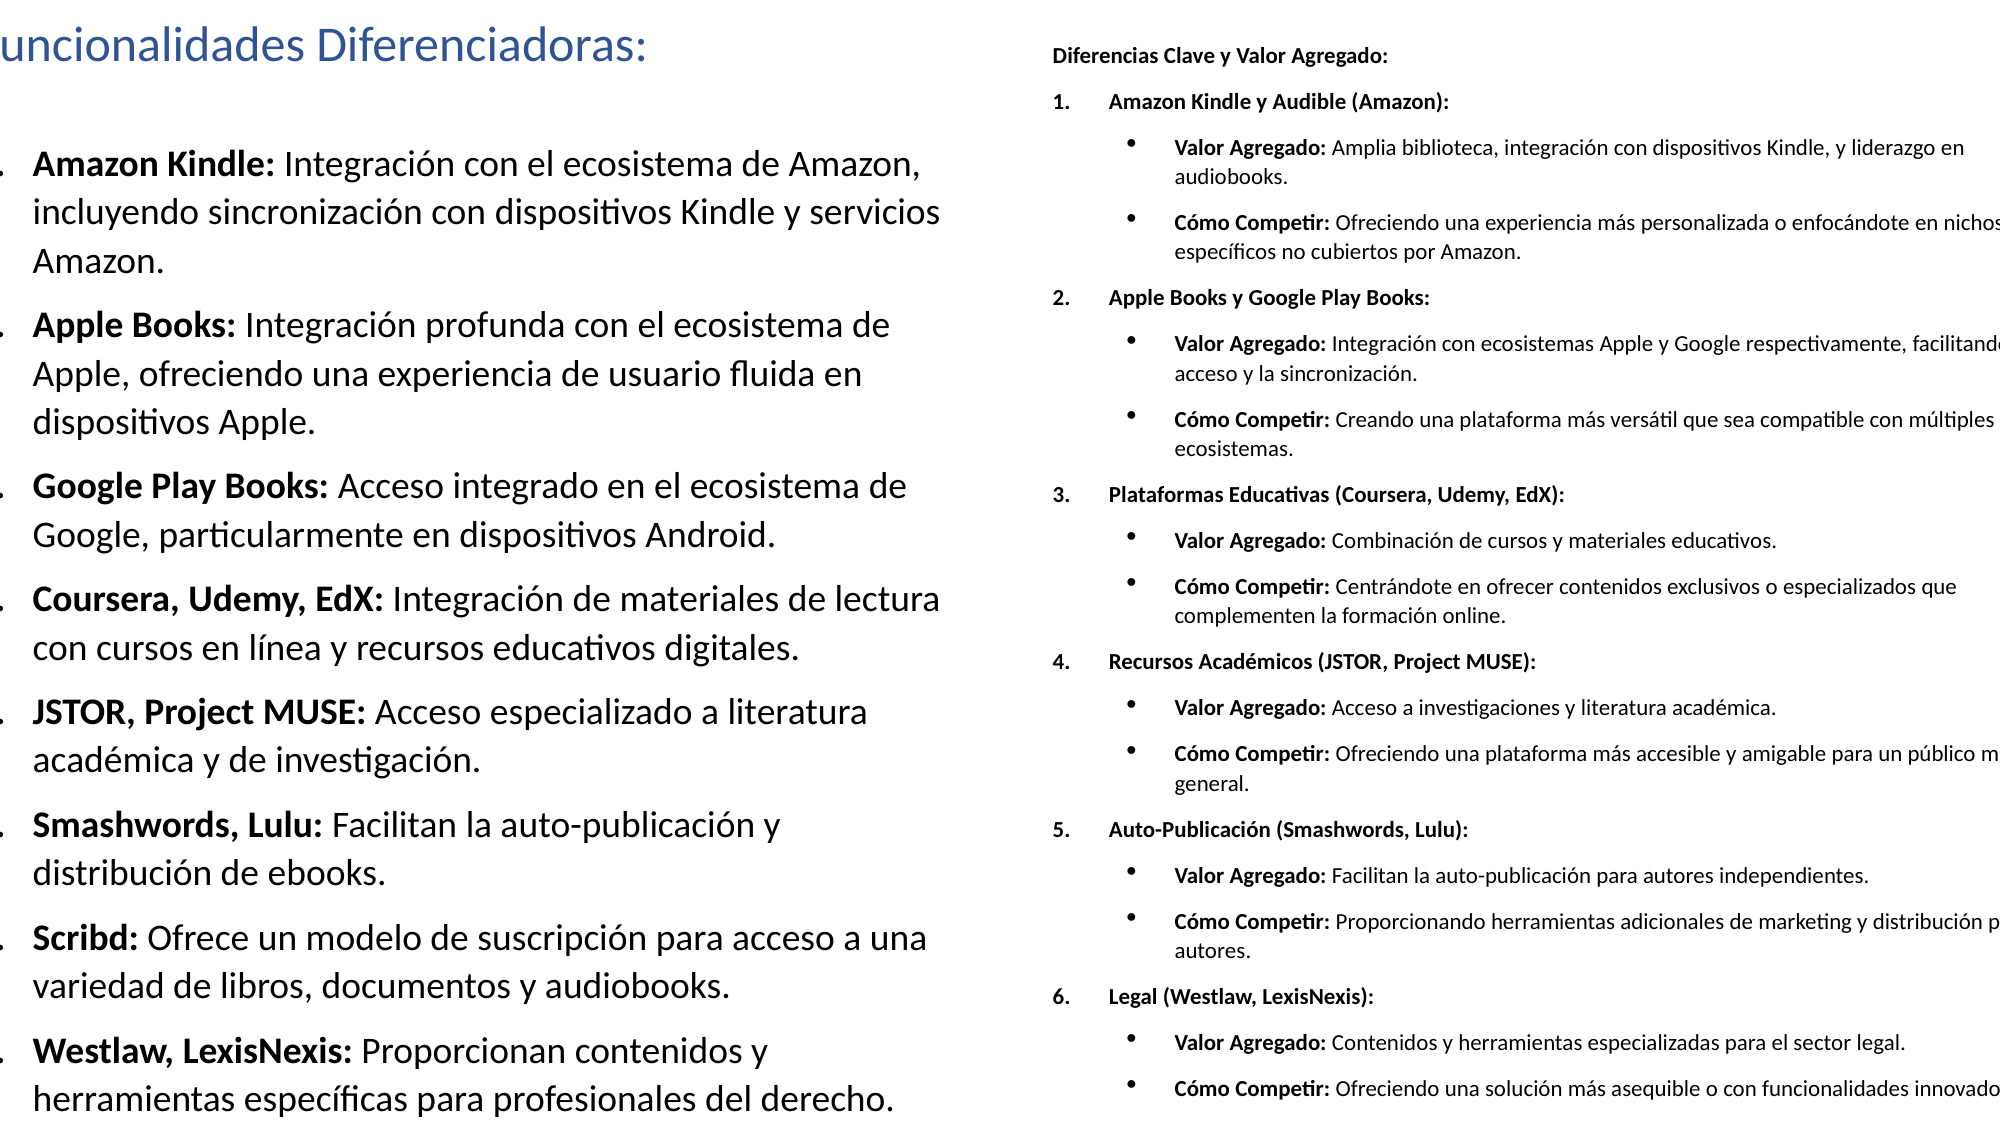

Funcionalidades Diferenciadoras:

Amazon Kindle: Integración con el ecosistema de Amazon, incluyendo sincronización con dispositivos Kindle y servicios Amazon.
Apple Books: Integración profunda con el ecosistema de Apple, ofreciendo una experiencia de usuario fluida en dispositivos Apple.
Google Play Books: Acceso integrado en el ecosistema de Google, particularmente en dispositivos Android.
Coursera, Udemy, EdX: Integración de materiales de lectura con cursos en línea y recursos educativos digitales.
JSTOR, Project MUSE: Acceso especializado a literatura académica y de investigación.
Smashwords, Lulu: Facilitan la auto-publicación y distribución de ebooks.
Scribd: Ofrece un modelo de suscripción para acceso a una variedad de libros, documentos y audiobooks.
Westlaw, LexisNexis: Proporcionan contenidos y herramientas específicas para profesionales del derecho.
HeinOnline, Bloomberg Law: Ofrecen una amplia gama de recursos legales digitales.
Audible (Amazon): Líder en audiobooks con una vasta selección y características de reproducción avanzadas.
Blinkist: Resúmenes concisos de libros no ficcionales en formatos de texto y audio.
OverDrive, Hoopla: Proporcionan acceso digital a colecciones de bibliotecas públicas y universitarias.
Diferencias Clave y Valor Agregado:
Amazon Kindle y Audible (Amazon):
Valor Agregado: Amplia biblioteca, integración con dispositivos Kindle, y liderazgo en audiobooks.
Cómo Competir: Ofreciendo una experiencia más personalizada o enfocándote en nichos específicos no cubiertos por Amazon.
Apple Books y Google Play Books:
Valor Agregado: Integración con ecosistemas Apple y Google respectivamente, facilitando el acceso y la sincronización.
Cómo Competir: Creando una plataforma más versátil que sea compatible con múltiples ecosistemas.
Plataformas Educativas (Coursera, Udemy, EdX):
Valor Agregado: Combinación de cursos y materiales educativos.
Cómo Competir: Centrándote en ofrecer contenidos exclusivos o especializados que complementen la formación online.
Recursos Académicos (JSTOR, Project MUSE):
Valor Agregado: Acceso a investigaciones y literatura académica.
Cómo Competir: Ofreciendo una plataforma más accesible y amigable para un público más general.
Auto-Publicación (Smashwords, Lulu):
Valor Agregado: Facilitan la auto-publicación para autores independientes.
Cómo Competir: Proporcionando herramientas adicionales de marketing y distribución para autores.
Legal (Westlaw, LexisNexis):
Valor Agregado: Contenidos y herramientas especializadas para el sector legal.
Cómo Competir: Ofreciendo una solución más asequible o con funcionalidades innovadoras.
Blinkist:
Valor Agregado: Resúmenes concisos de libros.
Cómo Competir: Creando resúmenes más detallados o interactivos.
Bibliotecas Digitales (OverDrive, Hoopla):
Valor Agregado: Acceso a colecciones de bibliotecas públicas.
Cómo Competir: Ofreciendo colecciones exclusivas o servicios adicionales.